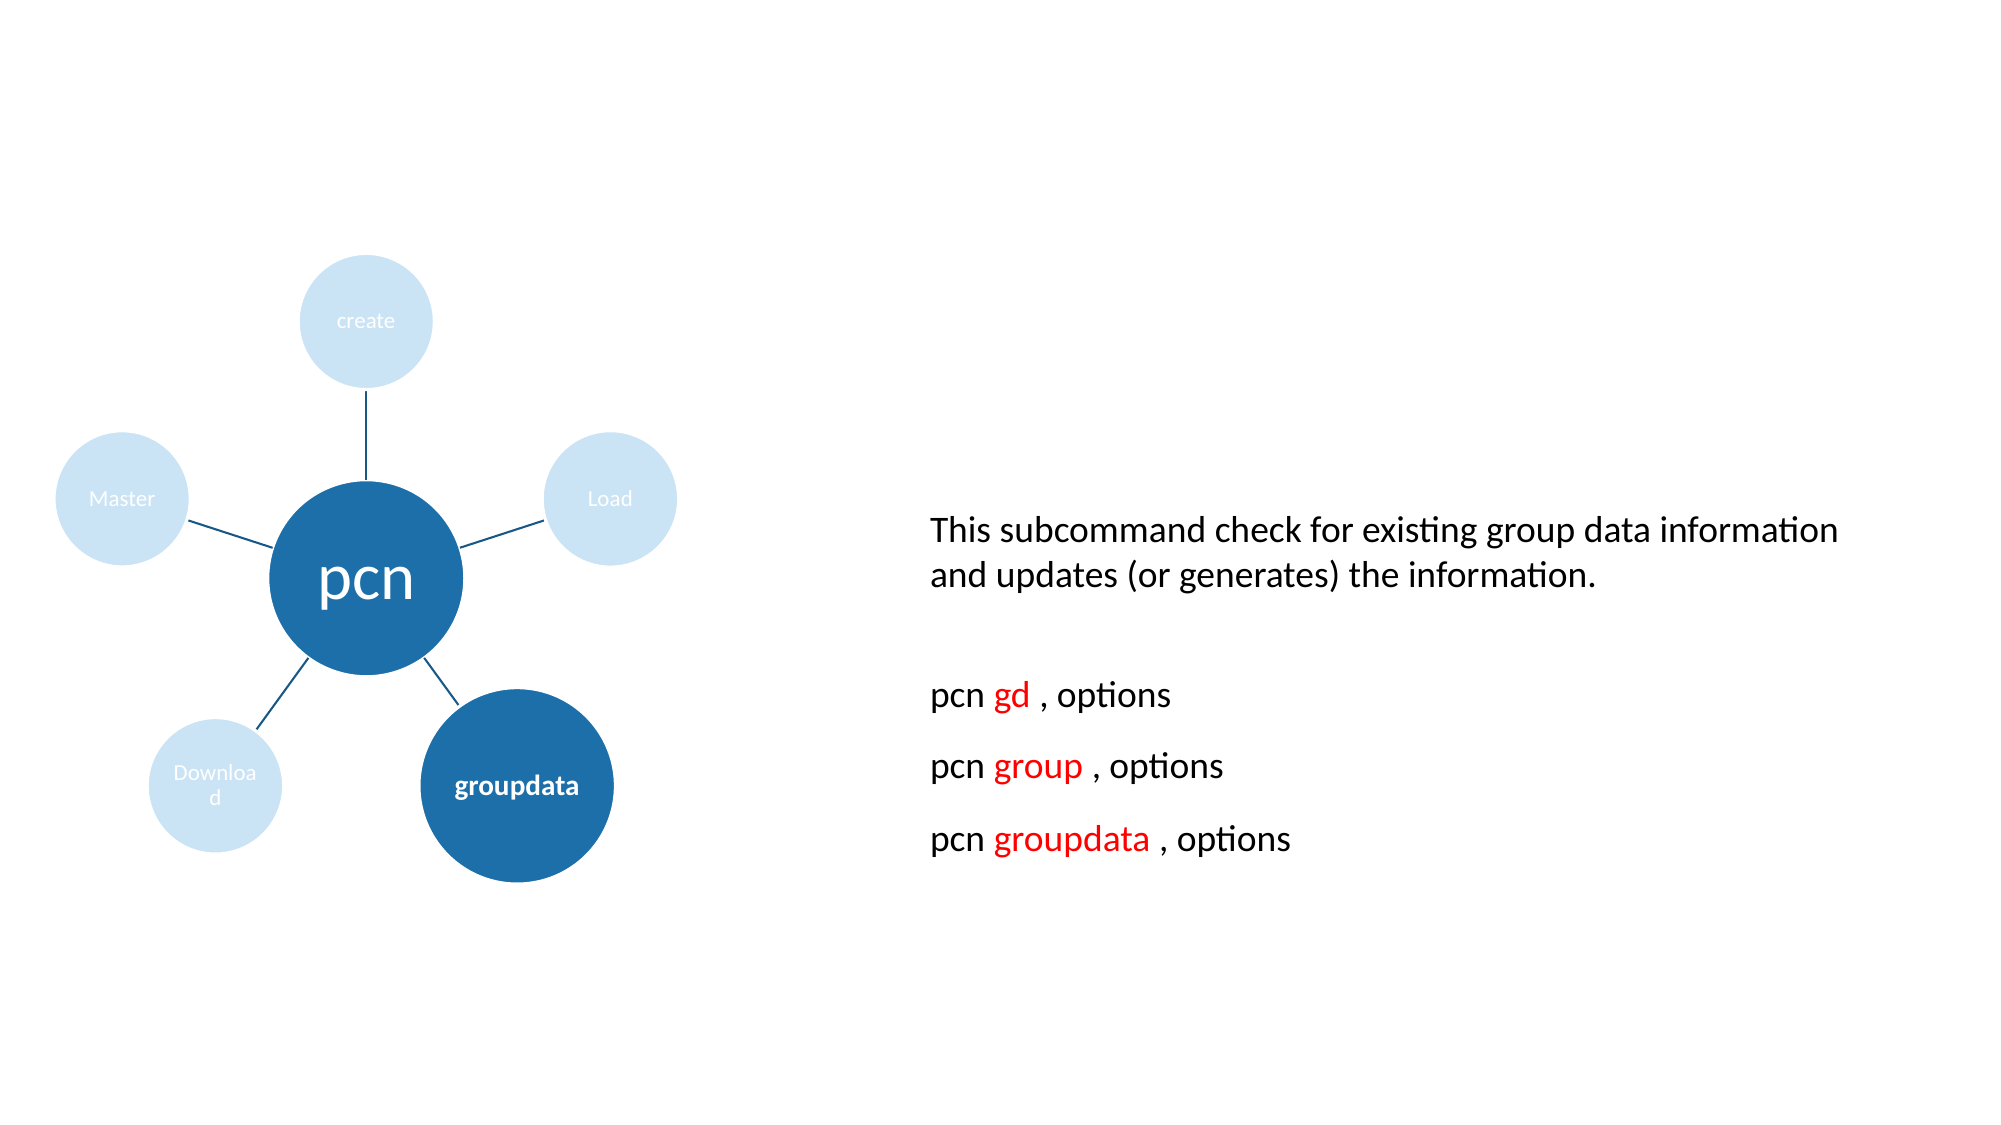

pcn

create

Load

groupdata

Download

Master
This subcommand check for existing group data information and updates (or generates) the information.
pcn gd , options
pcn group , options
pcn groupdata , options